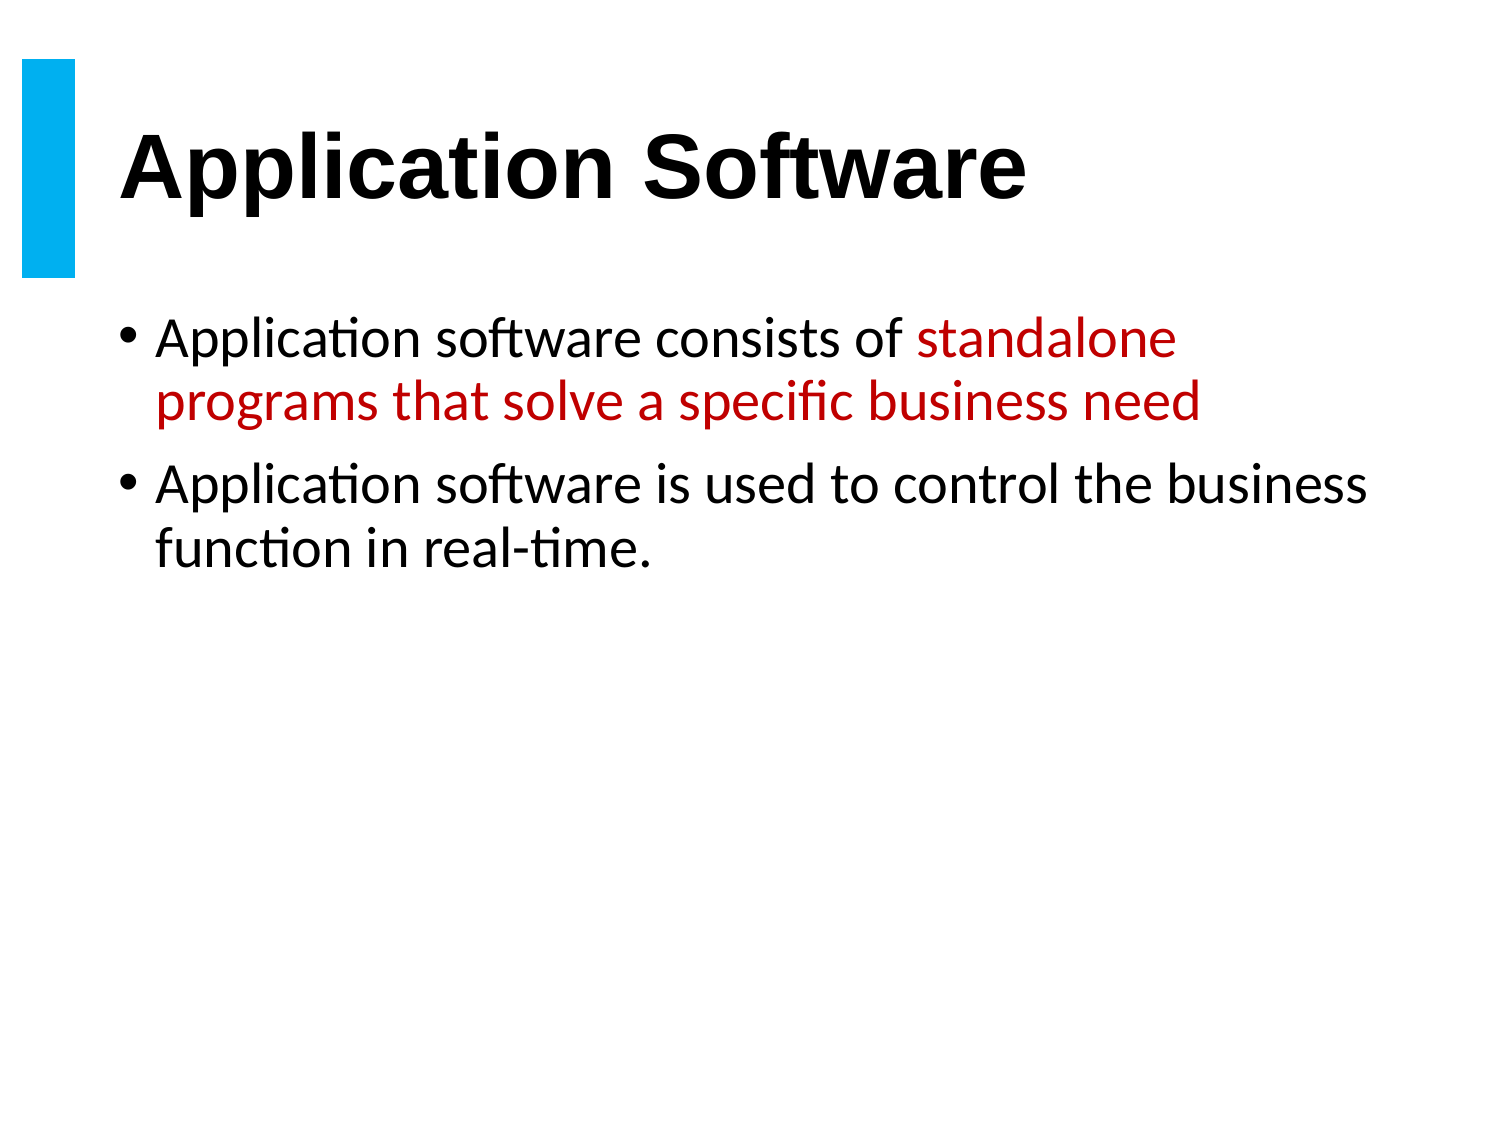

# Application Software
Application software consists of standalone programs that solve a specific business need
Application software is used to control the business function in real-time.